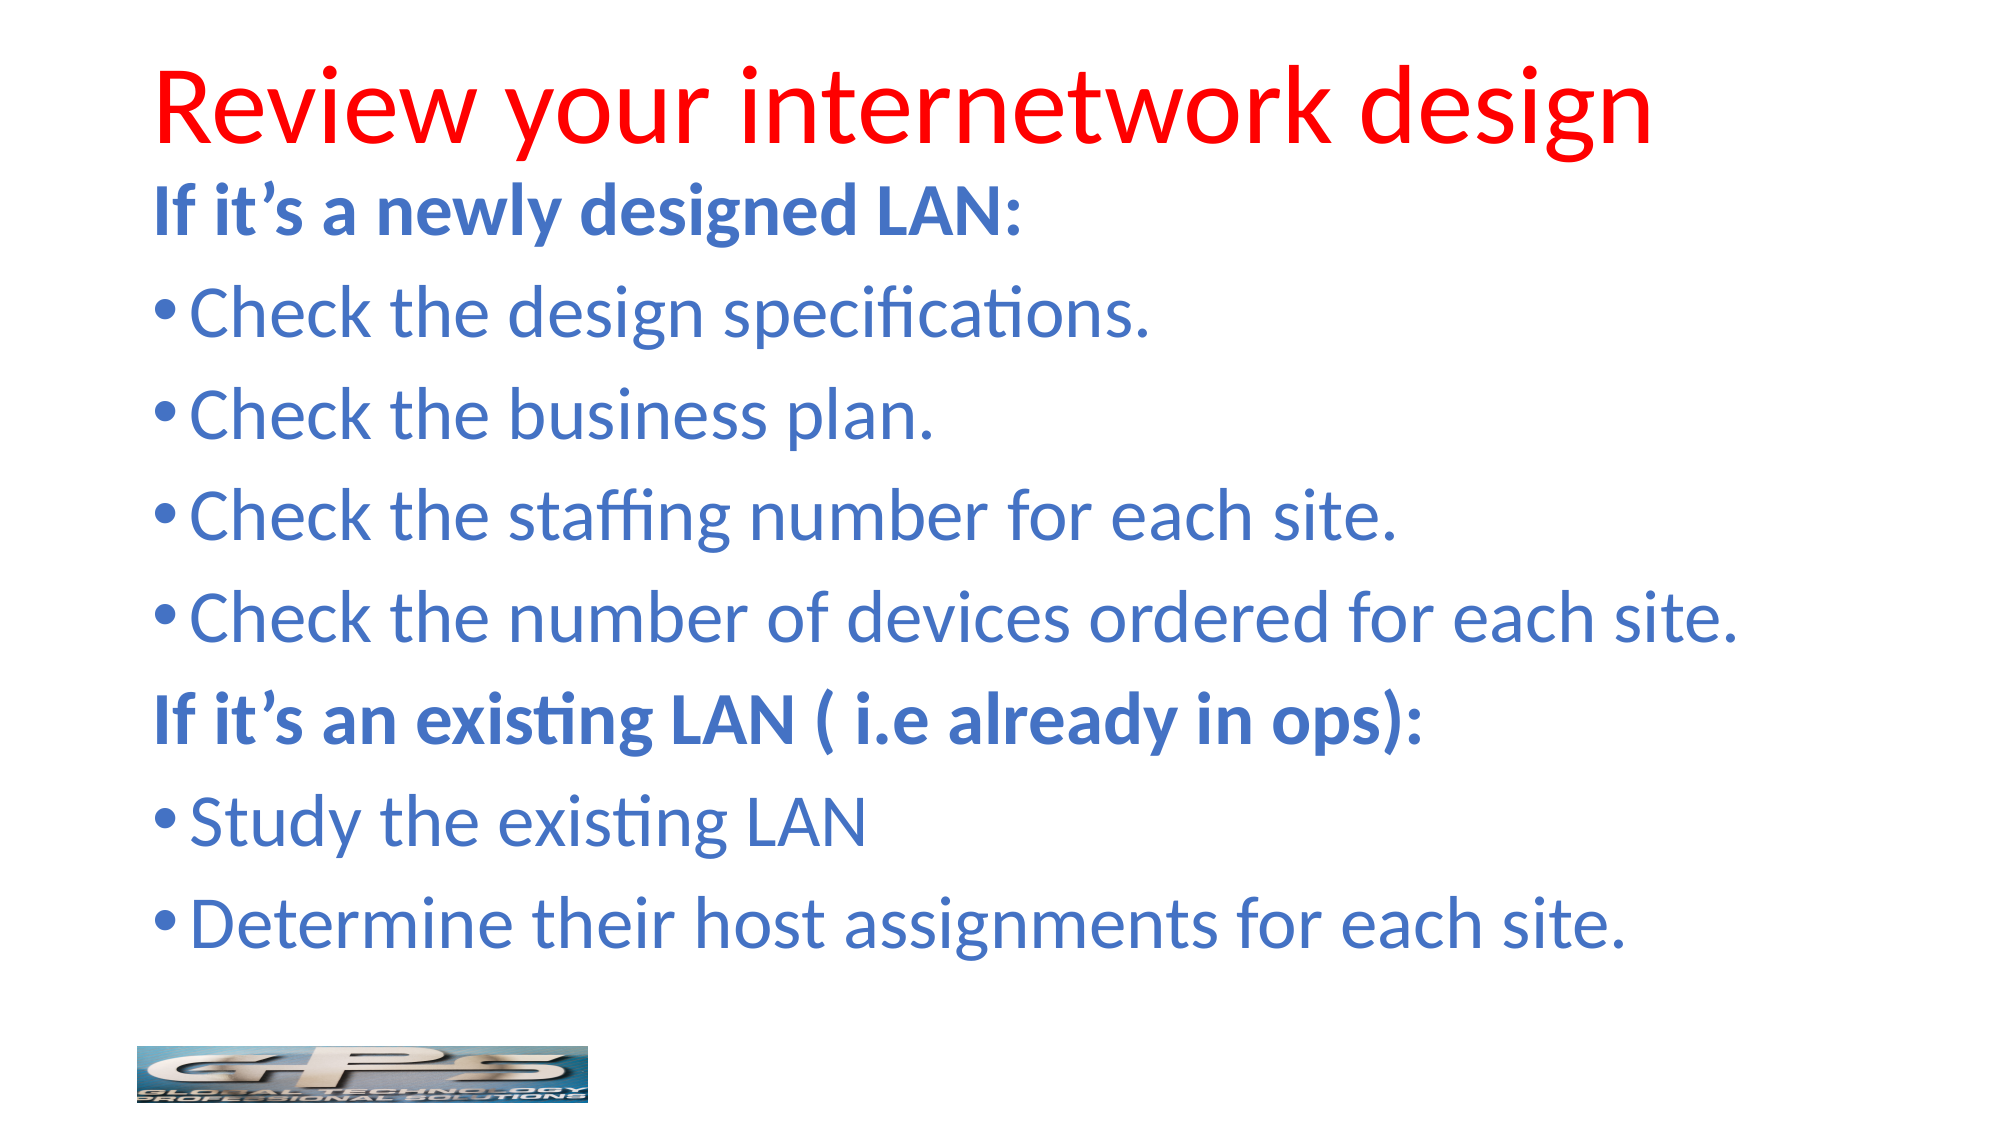

# Review your internetwork design
If it’s a newly designed LAN:
Check the design specifications.
Check the business plan.
Check the staffing number for each site.
Check the number of devices ordered for each site.
If it’s an existing LAN ( i.e already in ops):
Study the existing LAN
Determine their host assignments for each site.